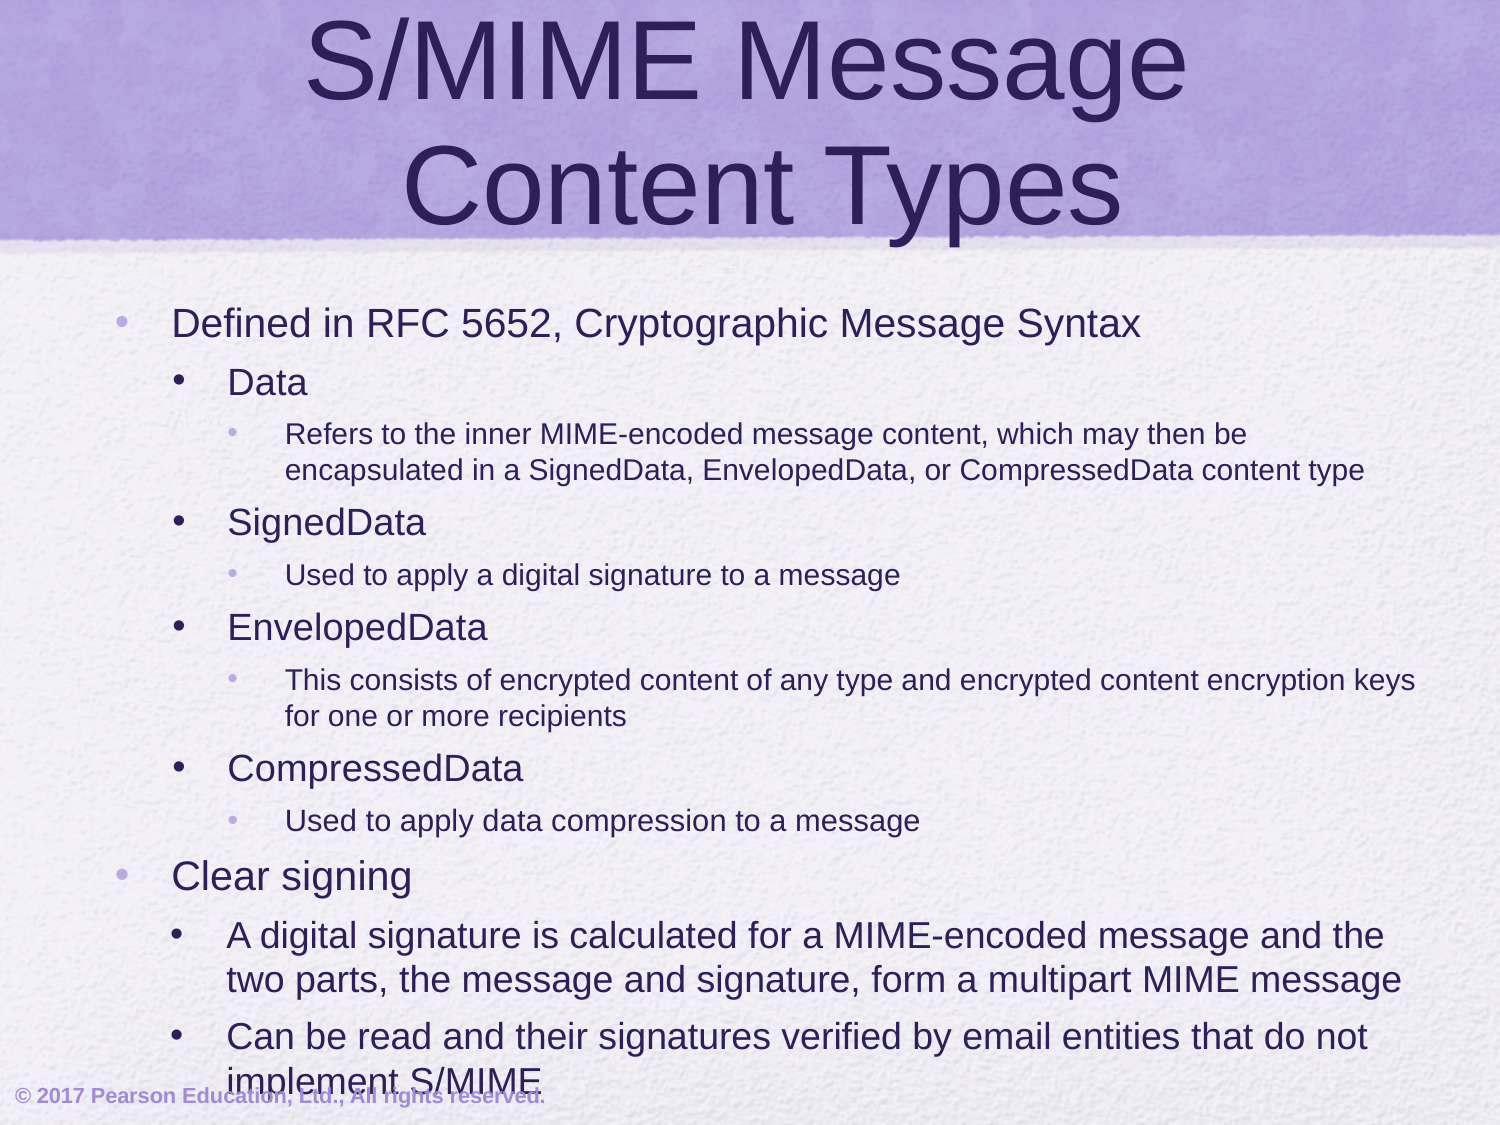

# S/MIME Message Content Types
Defined in RFC 5652, Cryptographic Message Syntax
Data
Refers to the inner MIME-encoded message content, which may then be encapsulated in a SignedData, EnvelopedData, or CompressedData content type
SignedData
Used to apply a digital signature to a message
EnvelopedData
This consists of encrypted content of any type and encrypted content encryption keys for one or more recipients
CompressedData
Used to apply data compression to a message
Clear signing
A digital signature is calculated for a MIME-encoded message and the two parts, the message and signature, form a multipart MIME message
Can be read and their signatures verified by email entities that do not implement S/MIME

© 2017 Pearson Education, Ltd., All rights reserved.